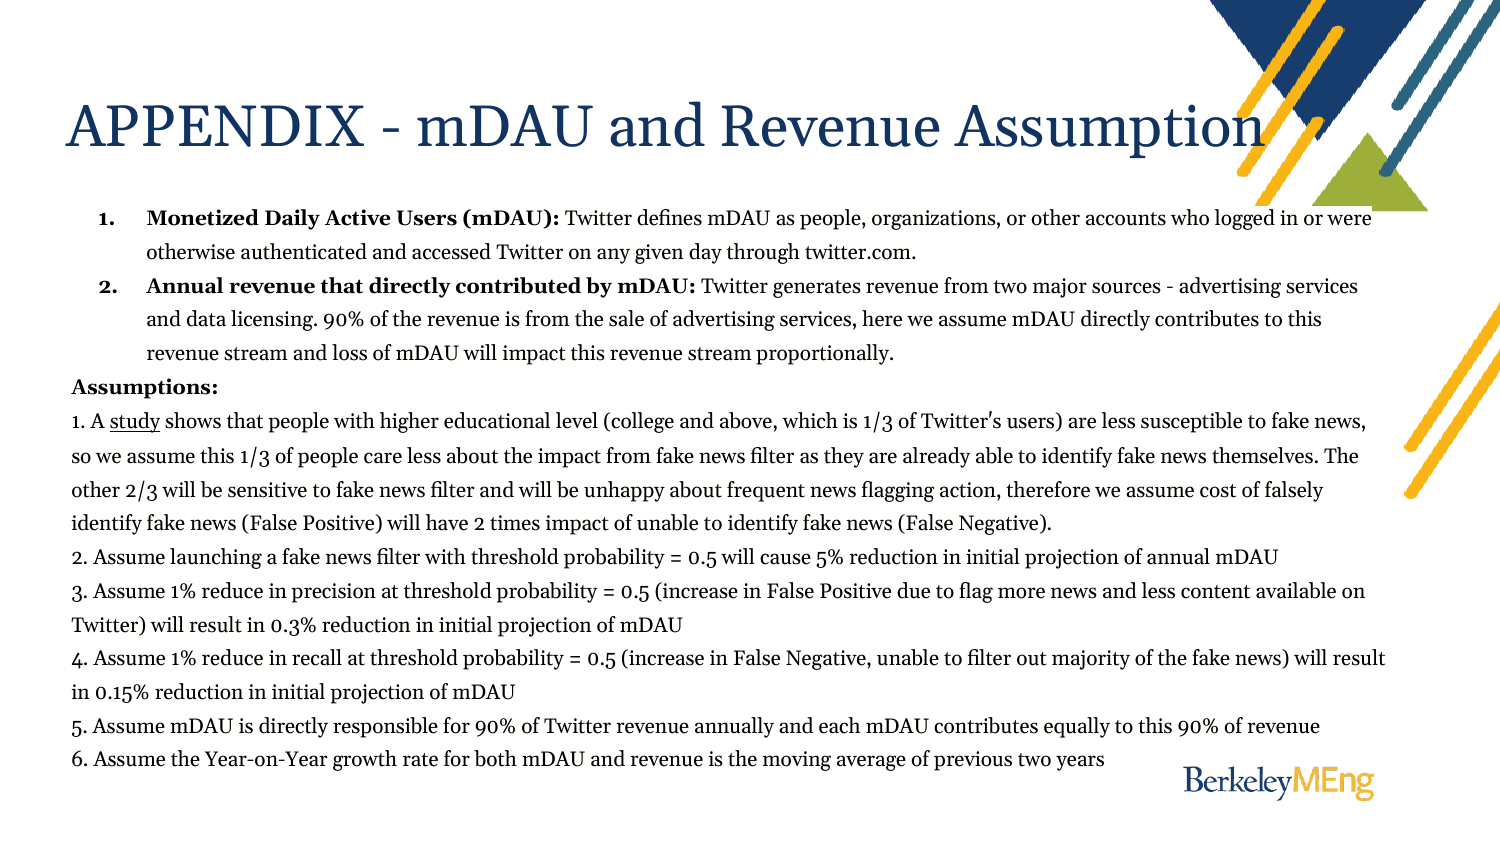

# APPENDIX - mDAU and Revenue Assumption
Monetized Daily Active Users (mDAU): Twitter defines mDAU as people, organizations, or other accounts who logged in or were otherwise authenticated and accessed Twitter on any given day through twitter.com.
Annual revenue that directly contributed by mDAU: Twitter generates revenue from two major sources - advertising services and data licensing. 90% of the revenue is from the sale of advertising services, here we assume mDAU directly contributes to this revenue stream and loss of mDAU will impact this revenue stream proportionally.
Assumptions:
1. A study shows that people with higher educational level (college and above, which is 1/3 of Twitter's users) are less susceptible to fake news, so we assume this 1/3 of people care less about the impact from fake news filter as they are already able to identify fake news themselves. The other 2/3 will be sensitive to fake news filter and will be unhappy about frequent news flagging action, therefore we assume cost of falsely identify fake news (False Positive) will have 2 times impact of unable to identify fake news (False Negative).
2. Assume launching a fake news filter with threshold probability = 0.5 will cause 5% reduction in initial projection of annual mDAU
3. Assume 1% reduce in precision at threshold probability = 0.5 (increase in False Positive due to flag more news and less content available on Twitter) will result in 0.3% reduction in initial projection of mDAU
4. Assume 1% reduce in recall at threshold probability = 0.5 (increase in False Negative, unable to filter out majority of the fake news) will result in 0.15% reduction in initial projection of mDAU
5. Assume mDAU is directly responsible for 90% of Twitter revenue annually and each mDAU contributes equally to this 90% of revenue
6. Assume the Year-on-Year growth rate for both mDAU and revenue is the moving average of previous two years